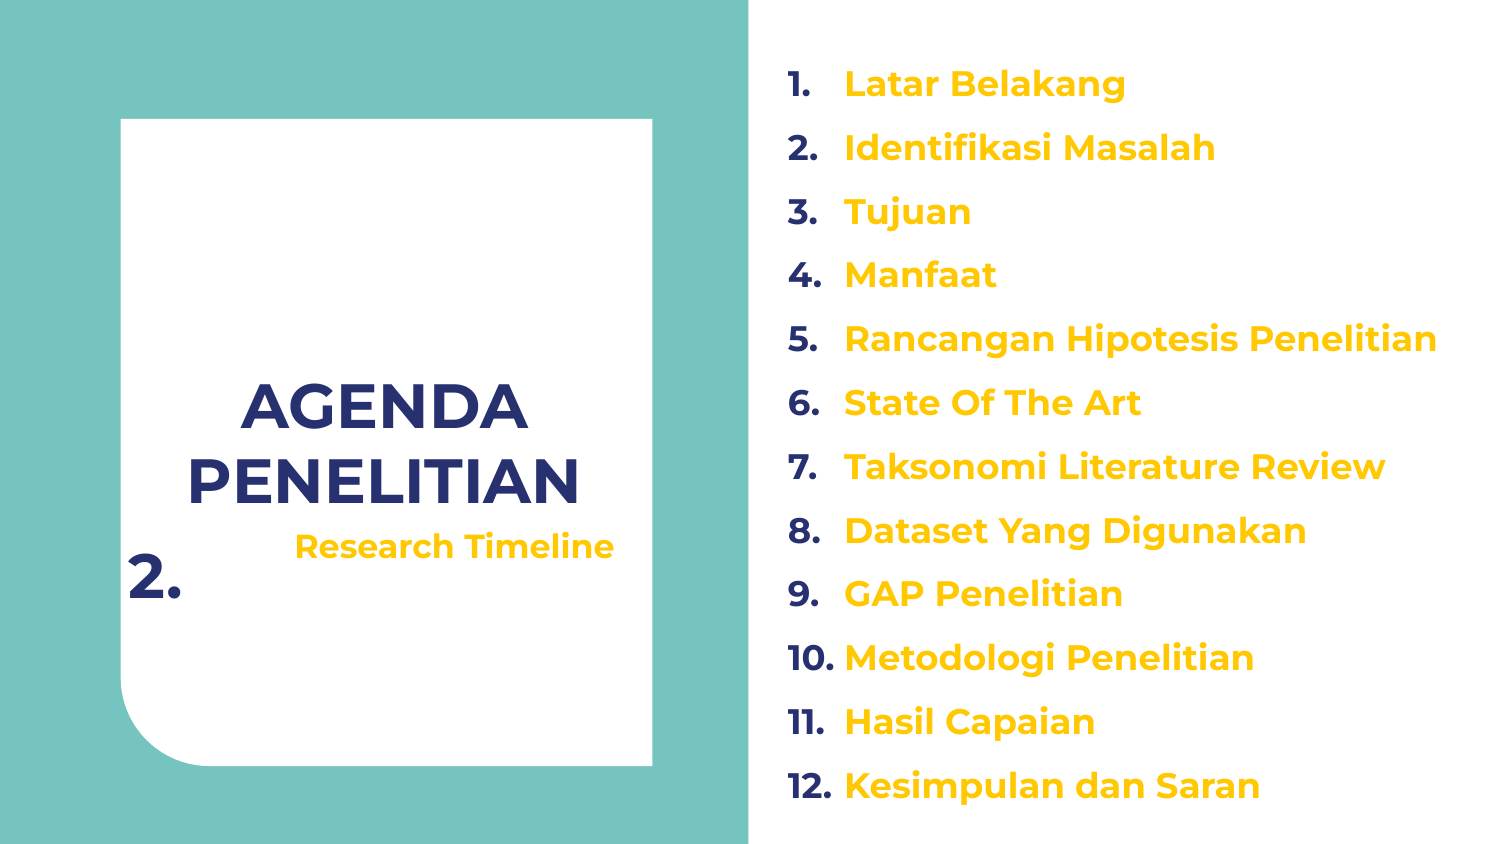

Latar Belakang
Identifikasi Masalah
Tujuan
Manfaat
Rancangan Hipotesis Penelitian
State Of The Art
Taksonomi Literature Review
Dataset Yang Digunakan
GAP Penelitian
Metodologi Penelitian
Hasil Capaian
Kesimpulan dan Saran
# AGENDA PENELITIAN
Research Timeline
2.